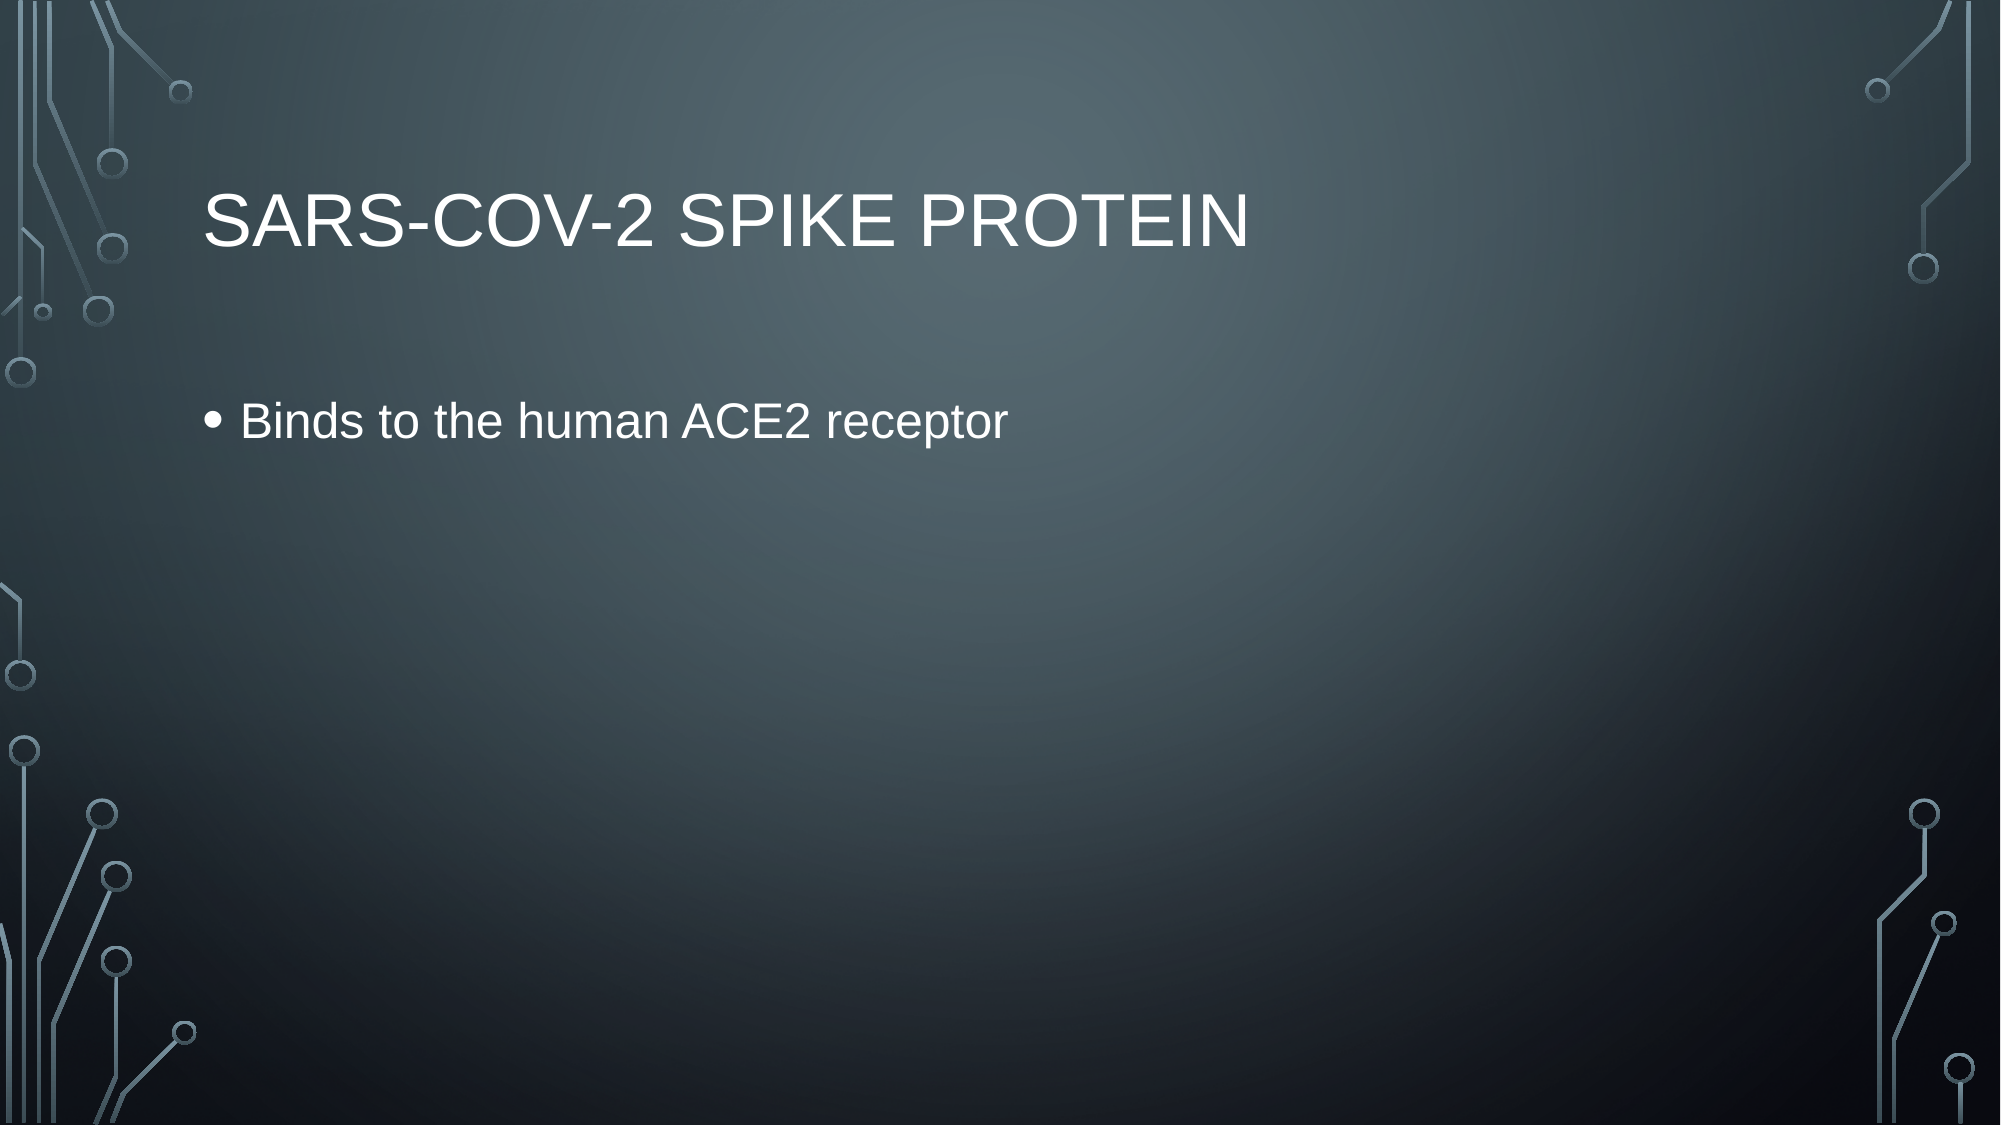

# SARS-CoV-2 spike protein
Binds to the human ACE2 receptor